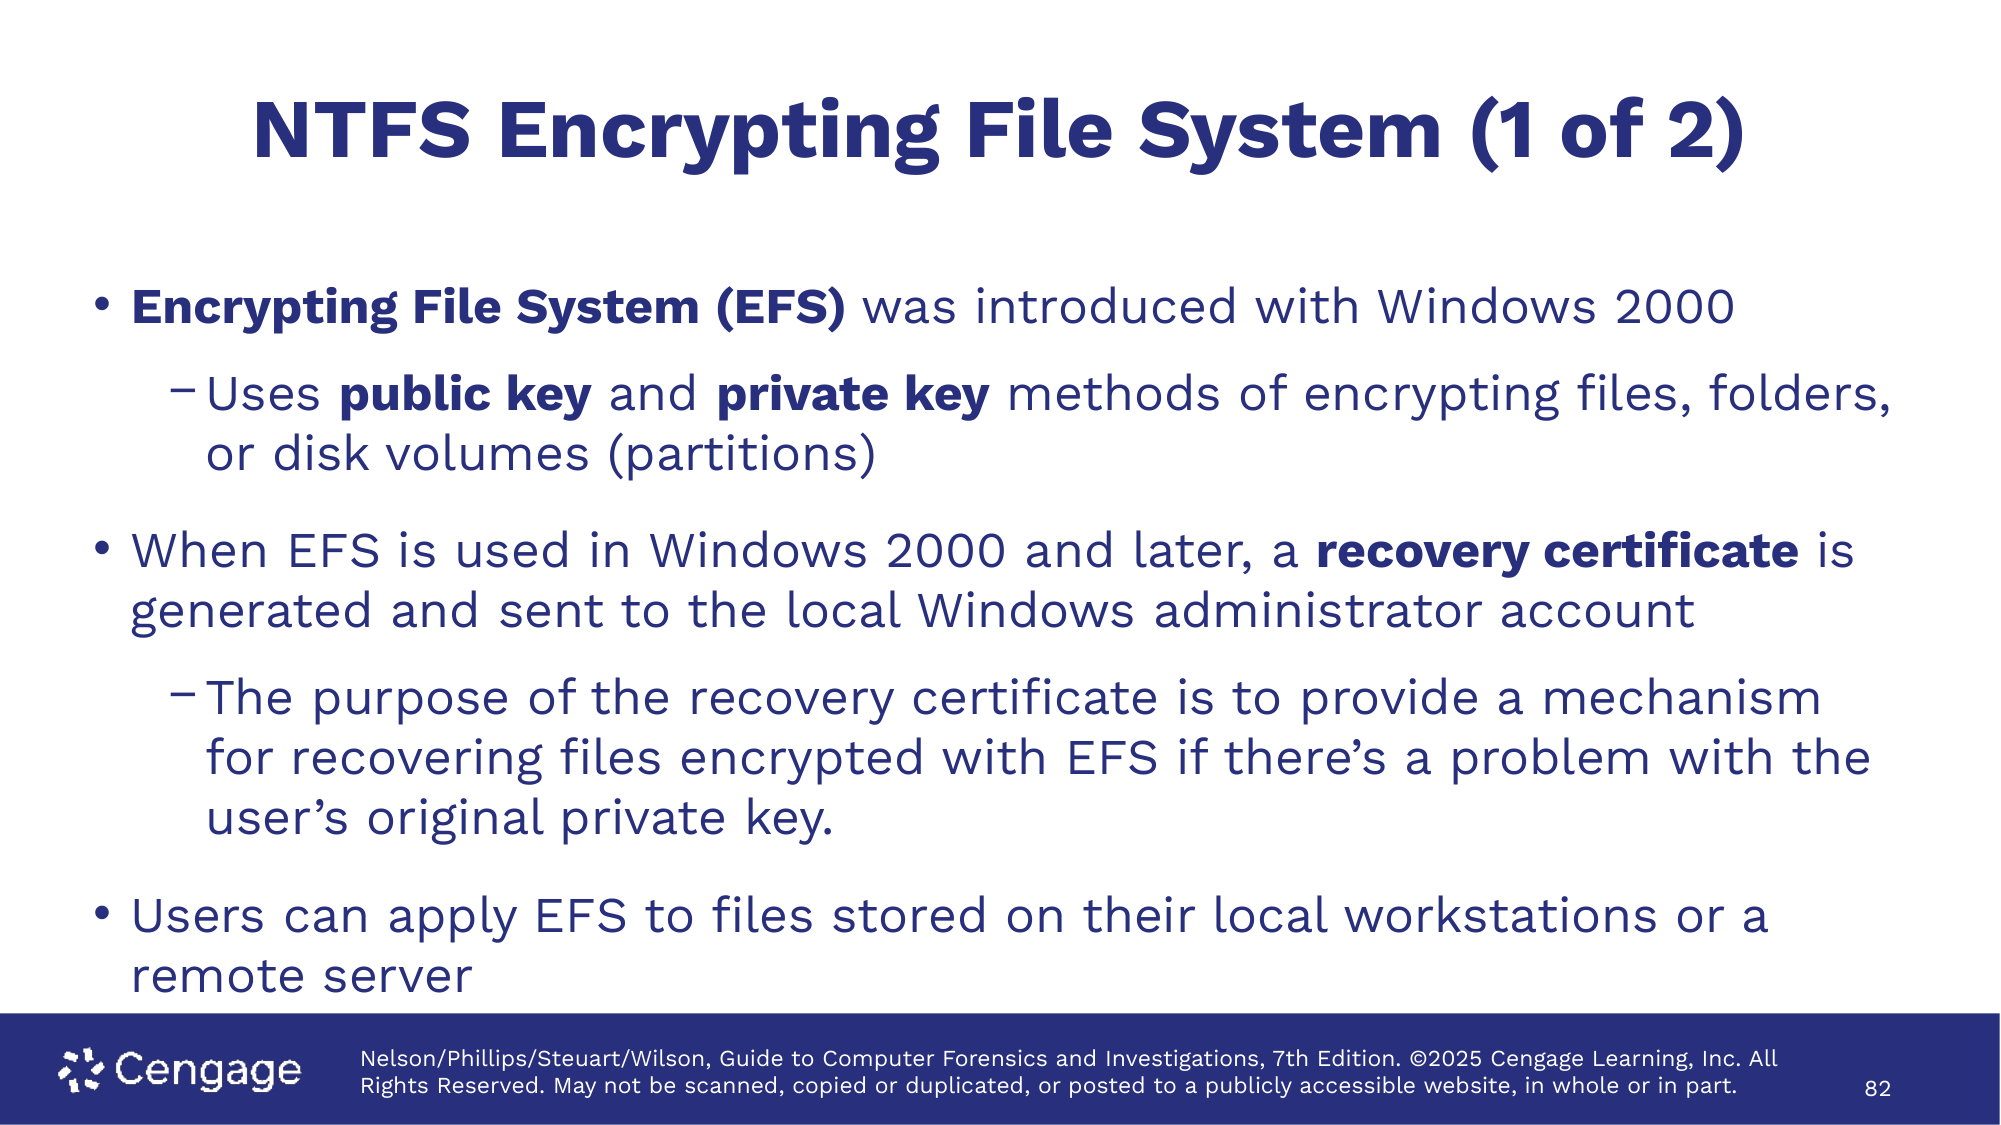

NTFS Encrypting File System (1 of 2)
# Encrypting File System (EFS) was introduced with Windows 2000
Uses public key and private key methods of encrypting files, folders, or disk volumes (partitions)
When EFS is used in Windows 2000 and later, a recovery certificate is generated and sent to the local Windows administrator account
The purpose of the recovery certificate is to provide a mechanism for recovering files encrypted with EFS if there’s a problem with the user’s original private key.
Users can apply EFS to files stored on their local workstations or a remote server